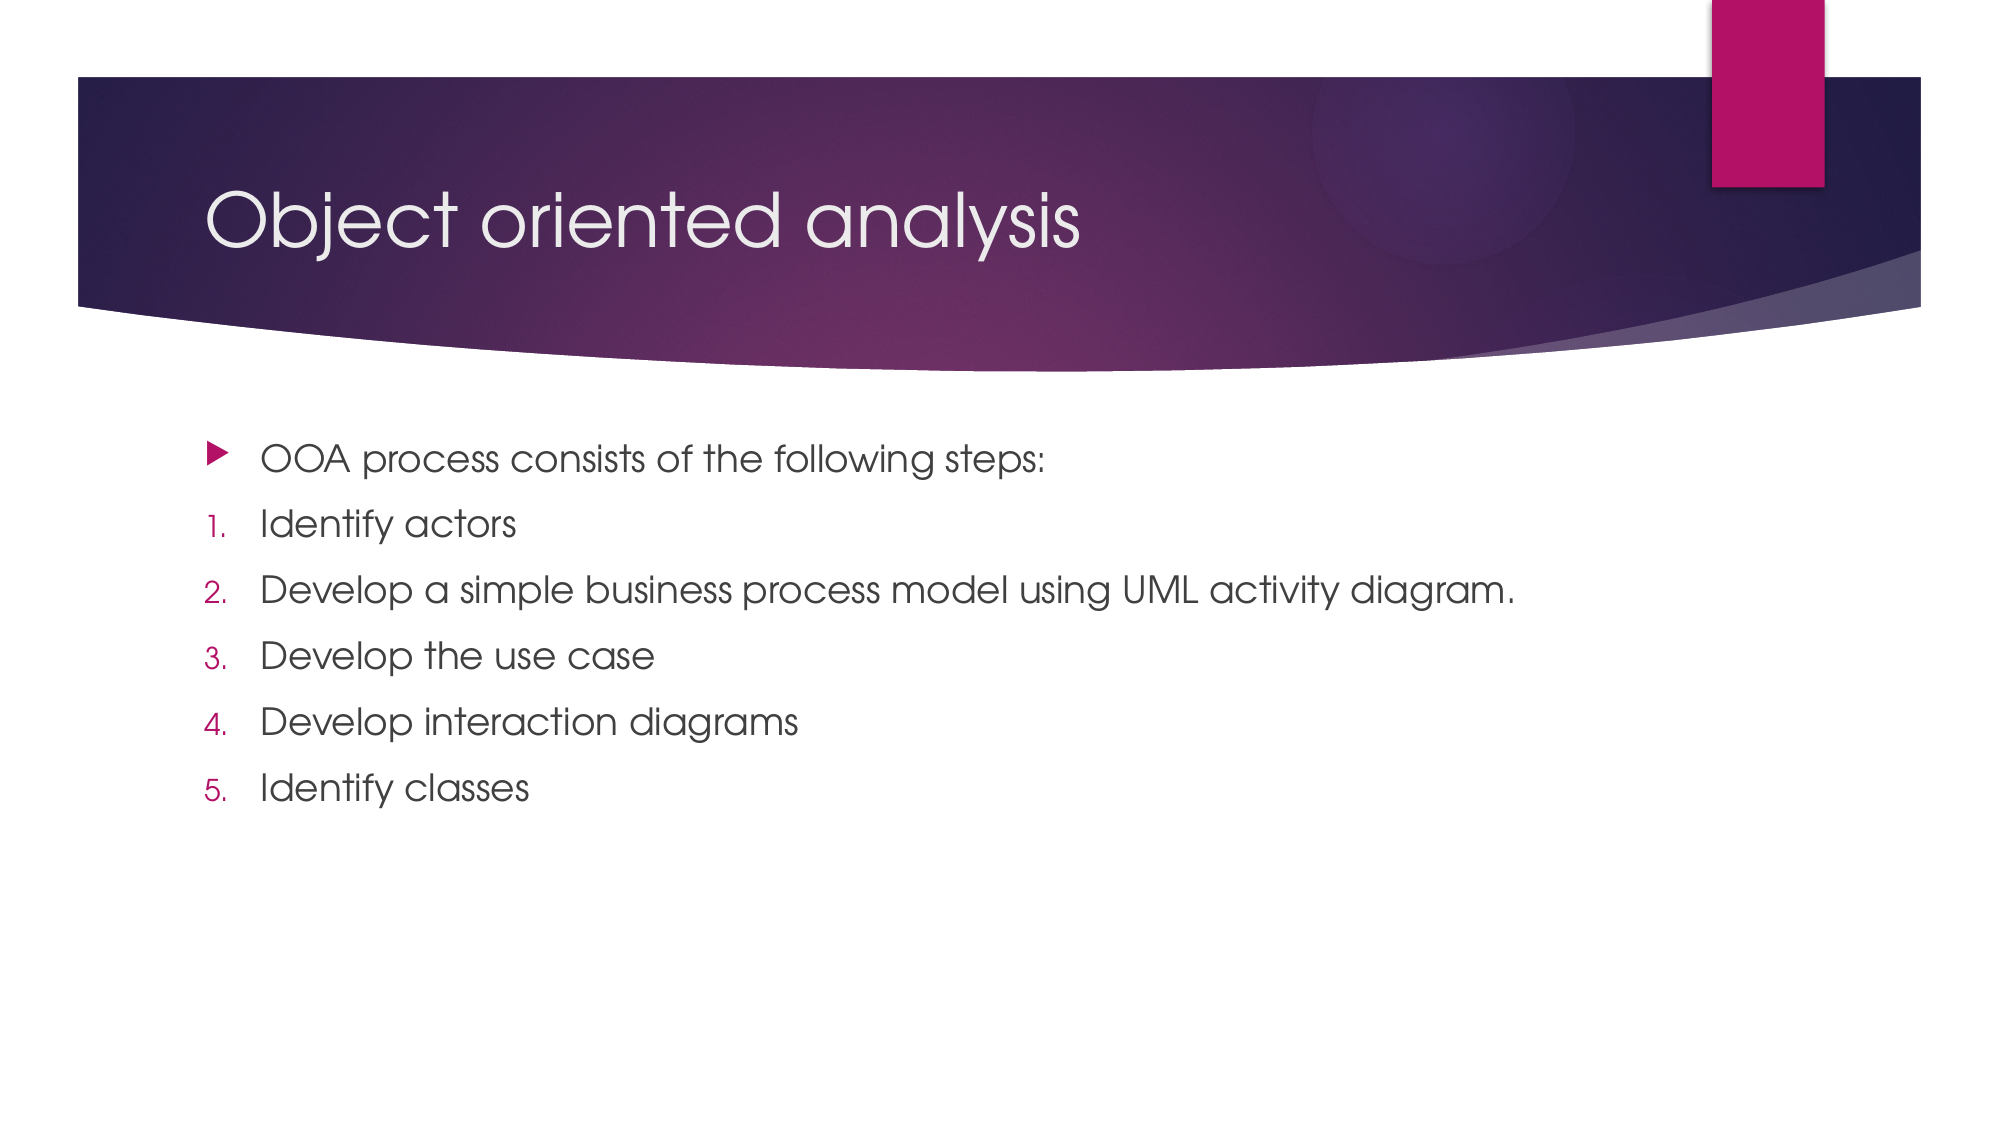

# Object oriented analysis
OOA process consists of the following steps:
Identify actors
Develop a simple business process model using UML activity diagram.
Develop the use case
Develop interaction diagrams
Identify classes